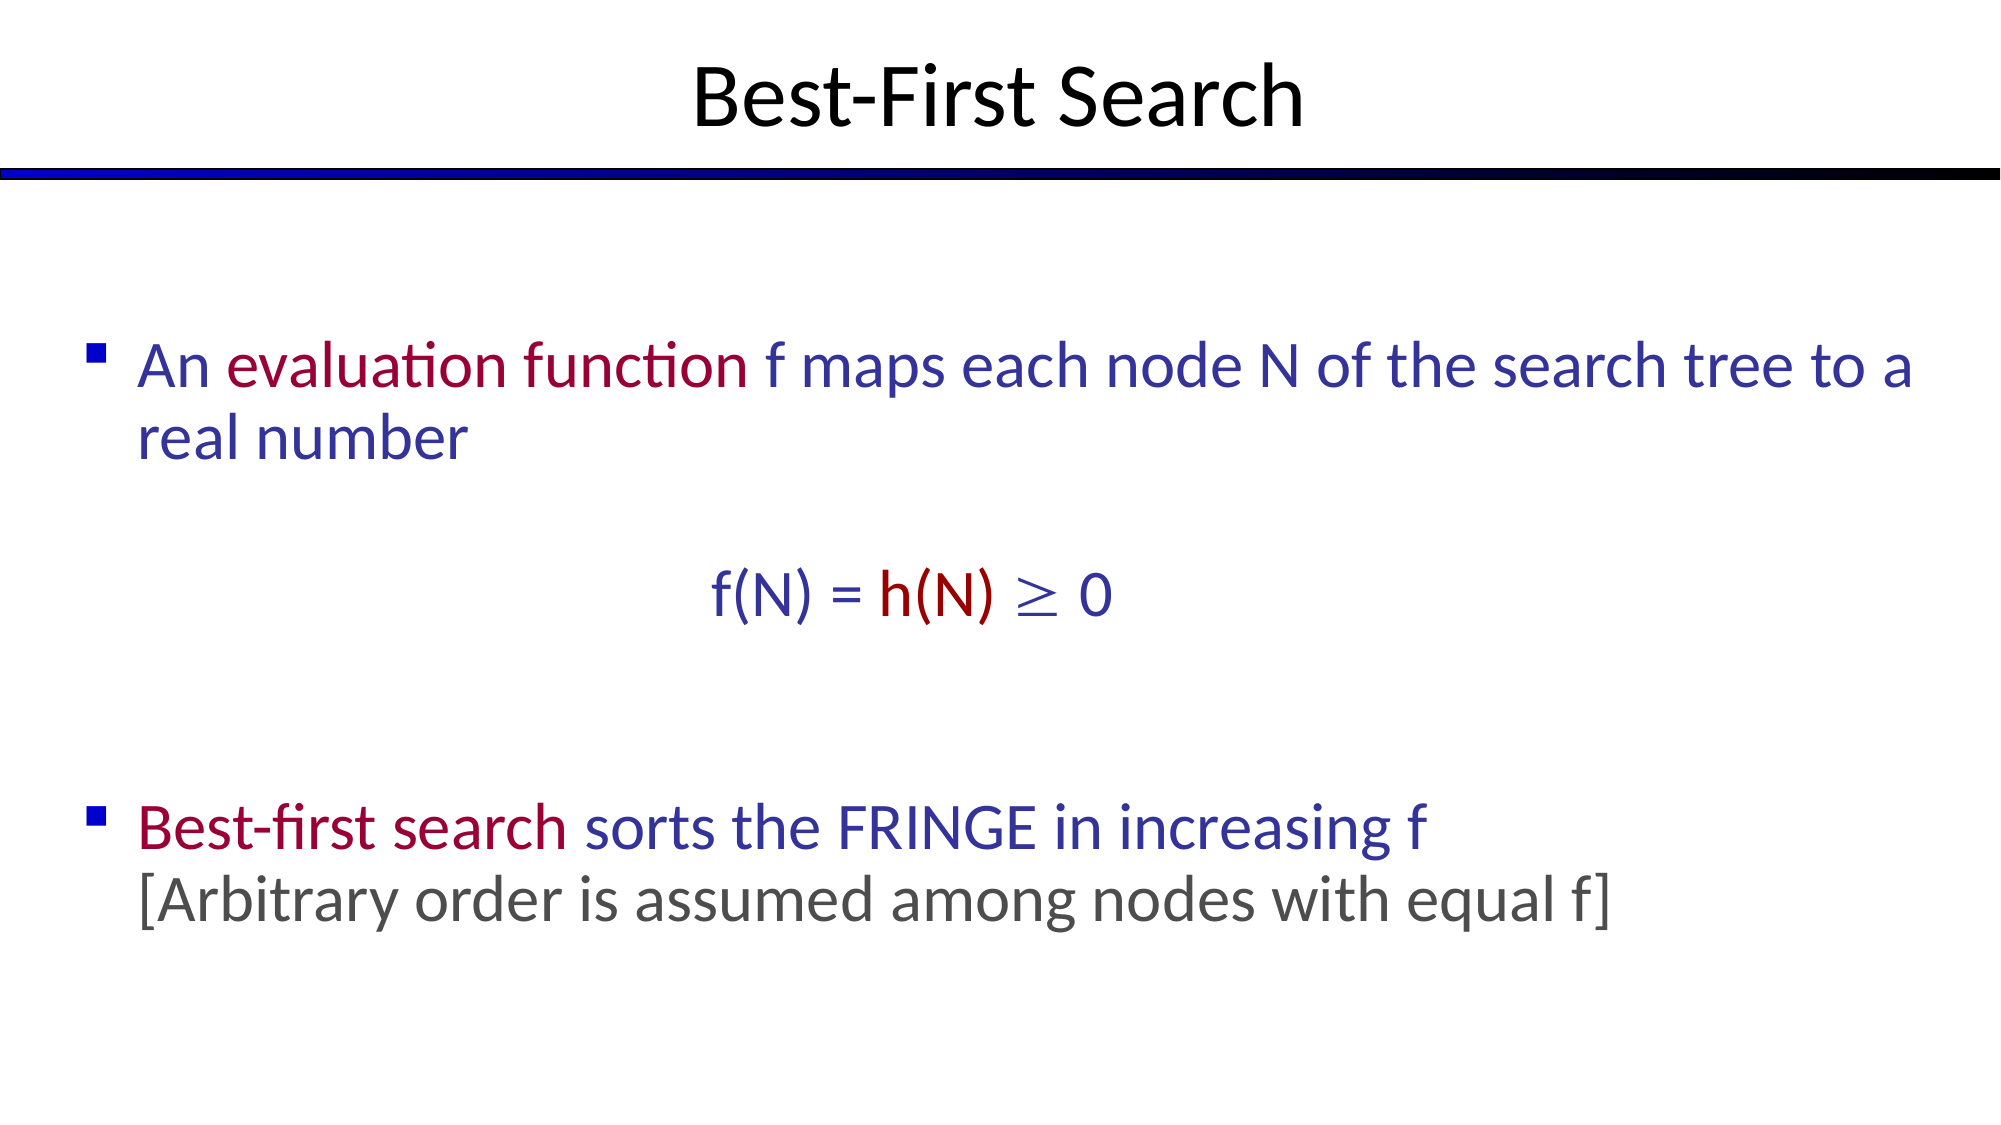

Best-First Search

An evaluation function f maps each node N of the search tree to a real number
                                          f(N) = h(N) ≥ 0

Best-first search sorts the FRINGE in increasing f
[Arbitrary order is assumed among nodes with equal f]